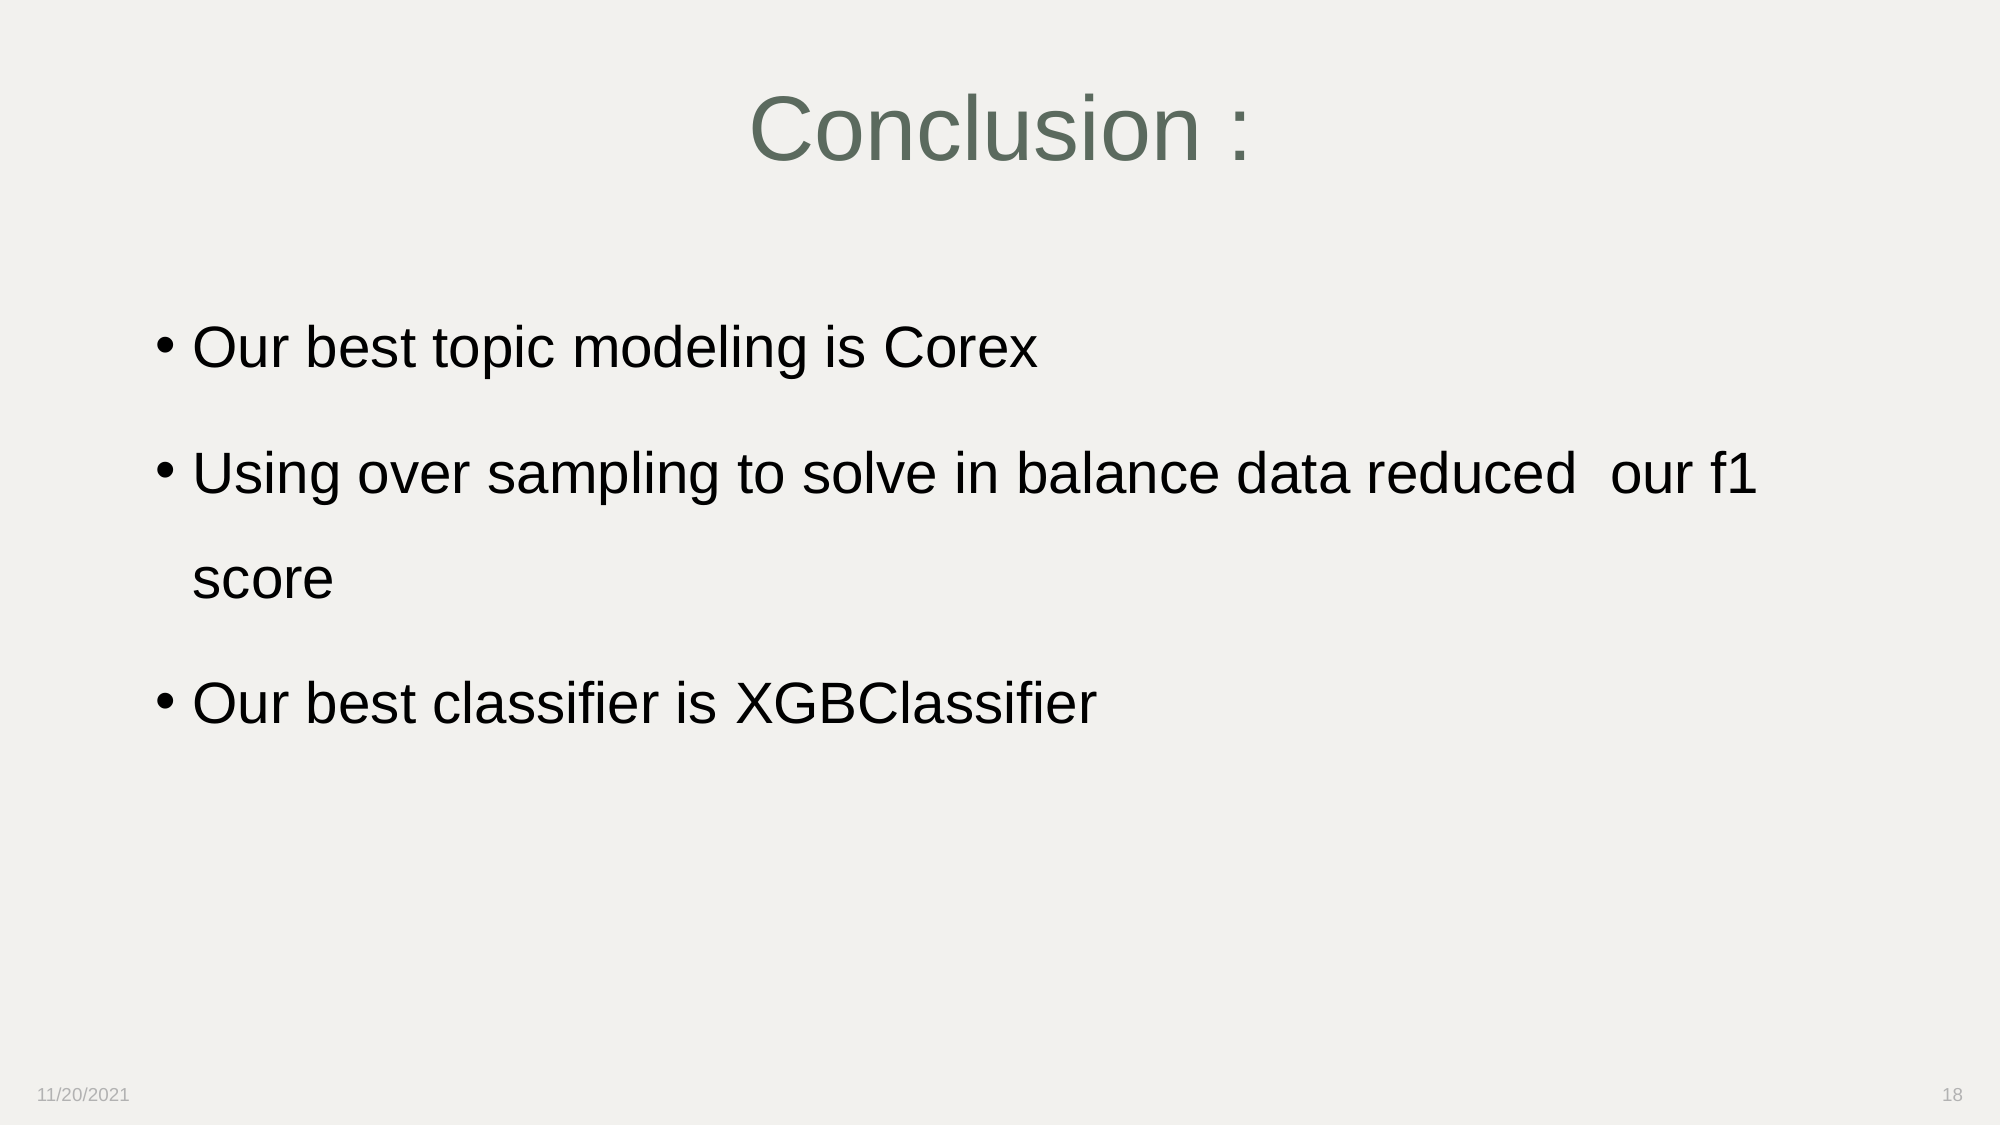

# Conclusion :
Our best topic modeling is Corex
Using over sampling to solve in balance data reduced  our f1 score
Our best classifier is XGBClassifier
11/20/2021
18